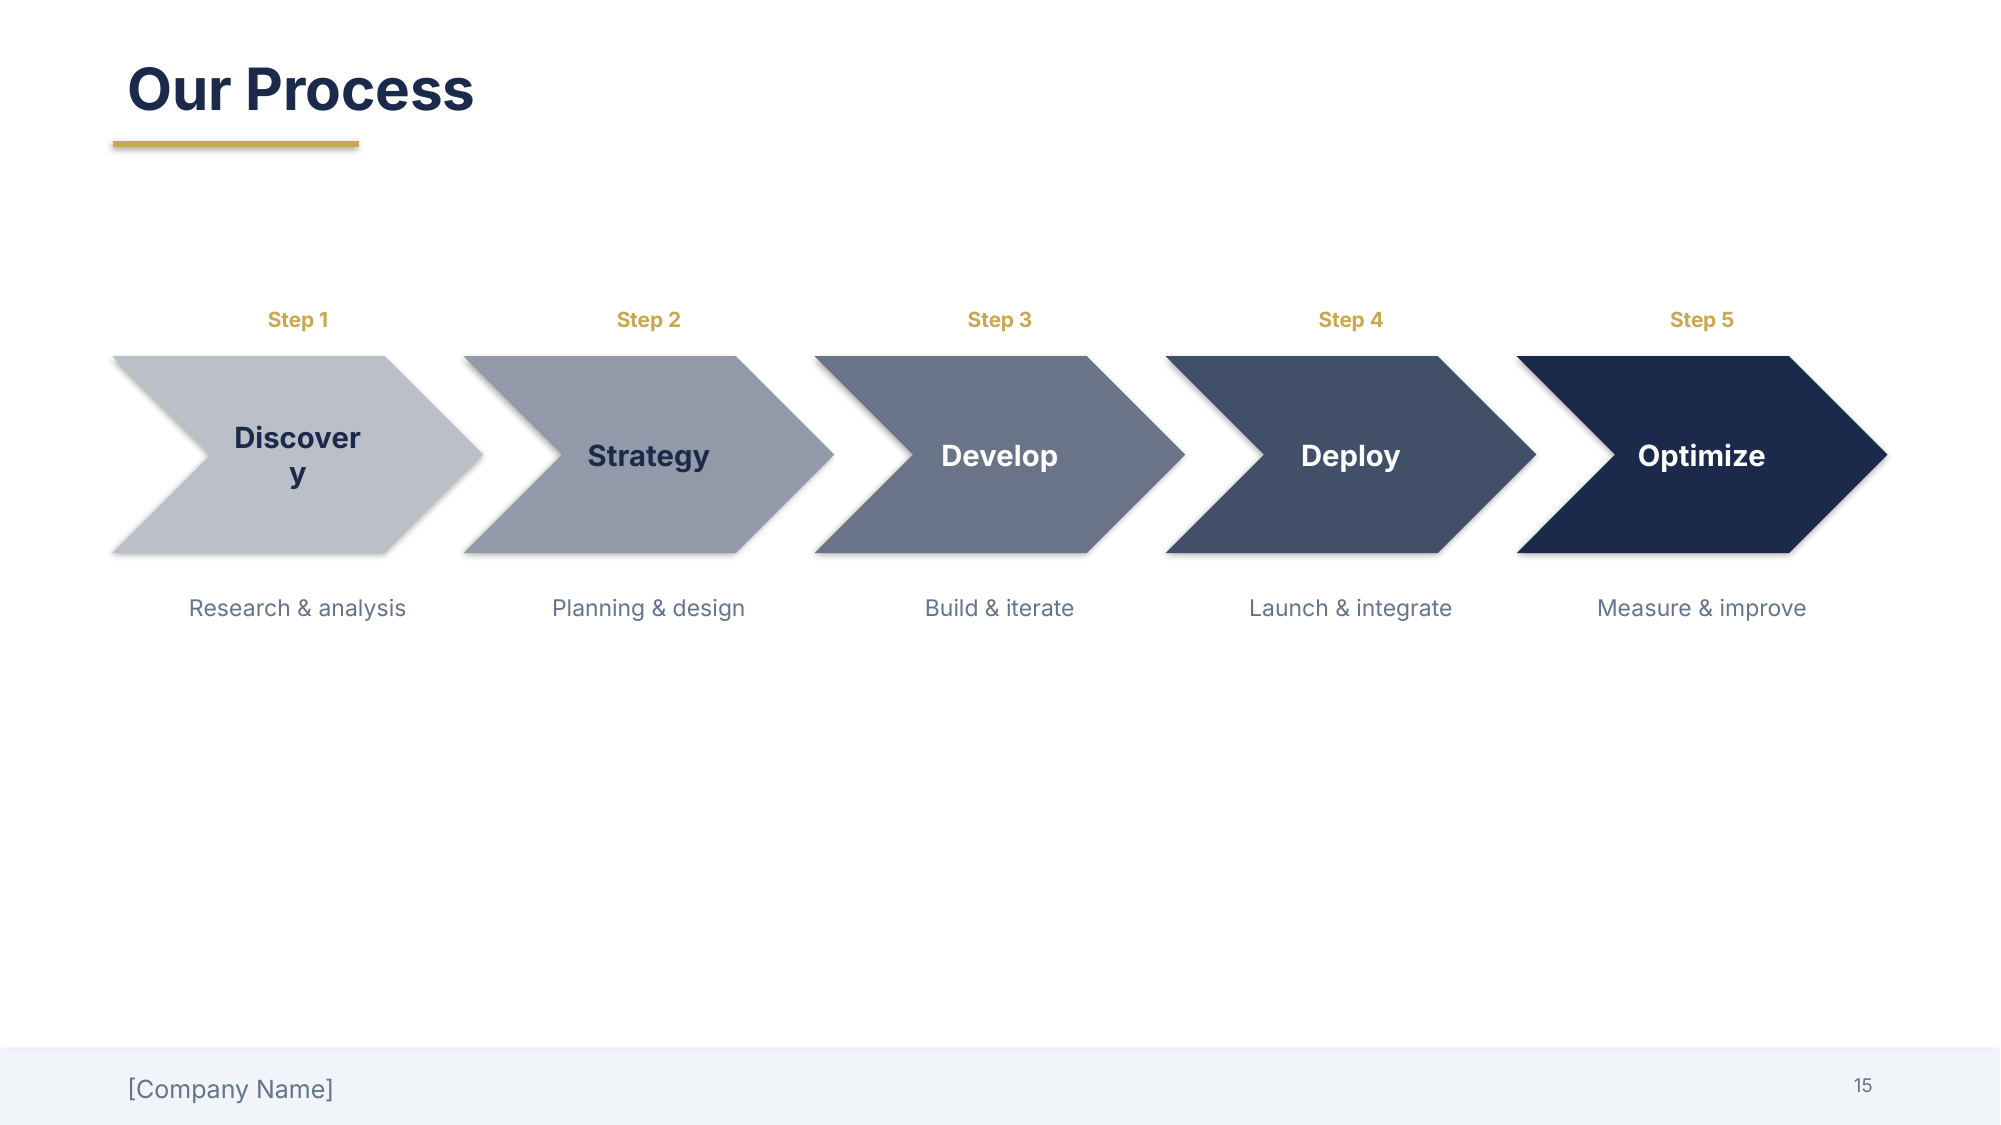

Our Process
Step 1
Step 2
Step 3
Step 4
Step 5
Discovery
Strategy
Develop
Deploy
Optimize
Research & analysis
Planning & design
Build & iterate
Launch & integrate
Measure & improve

[Company Name]
15